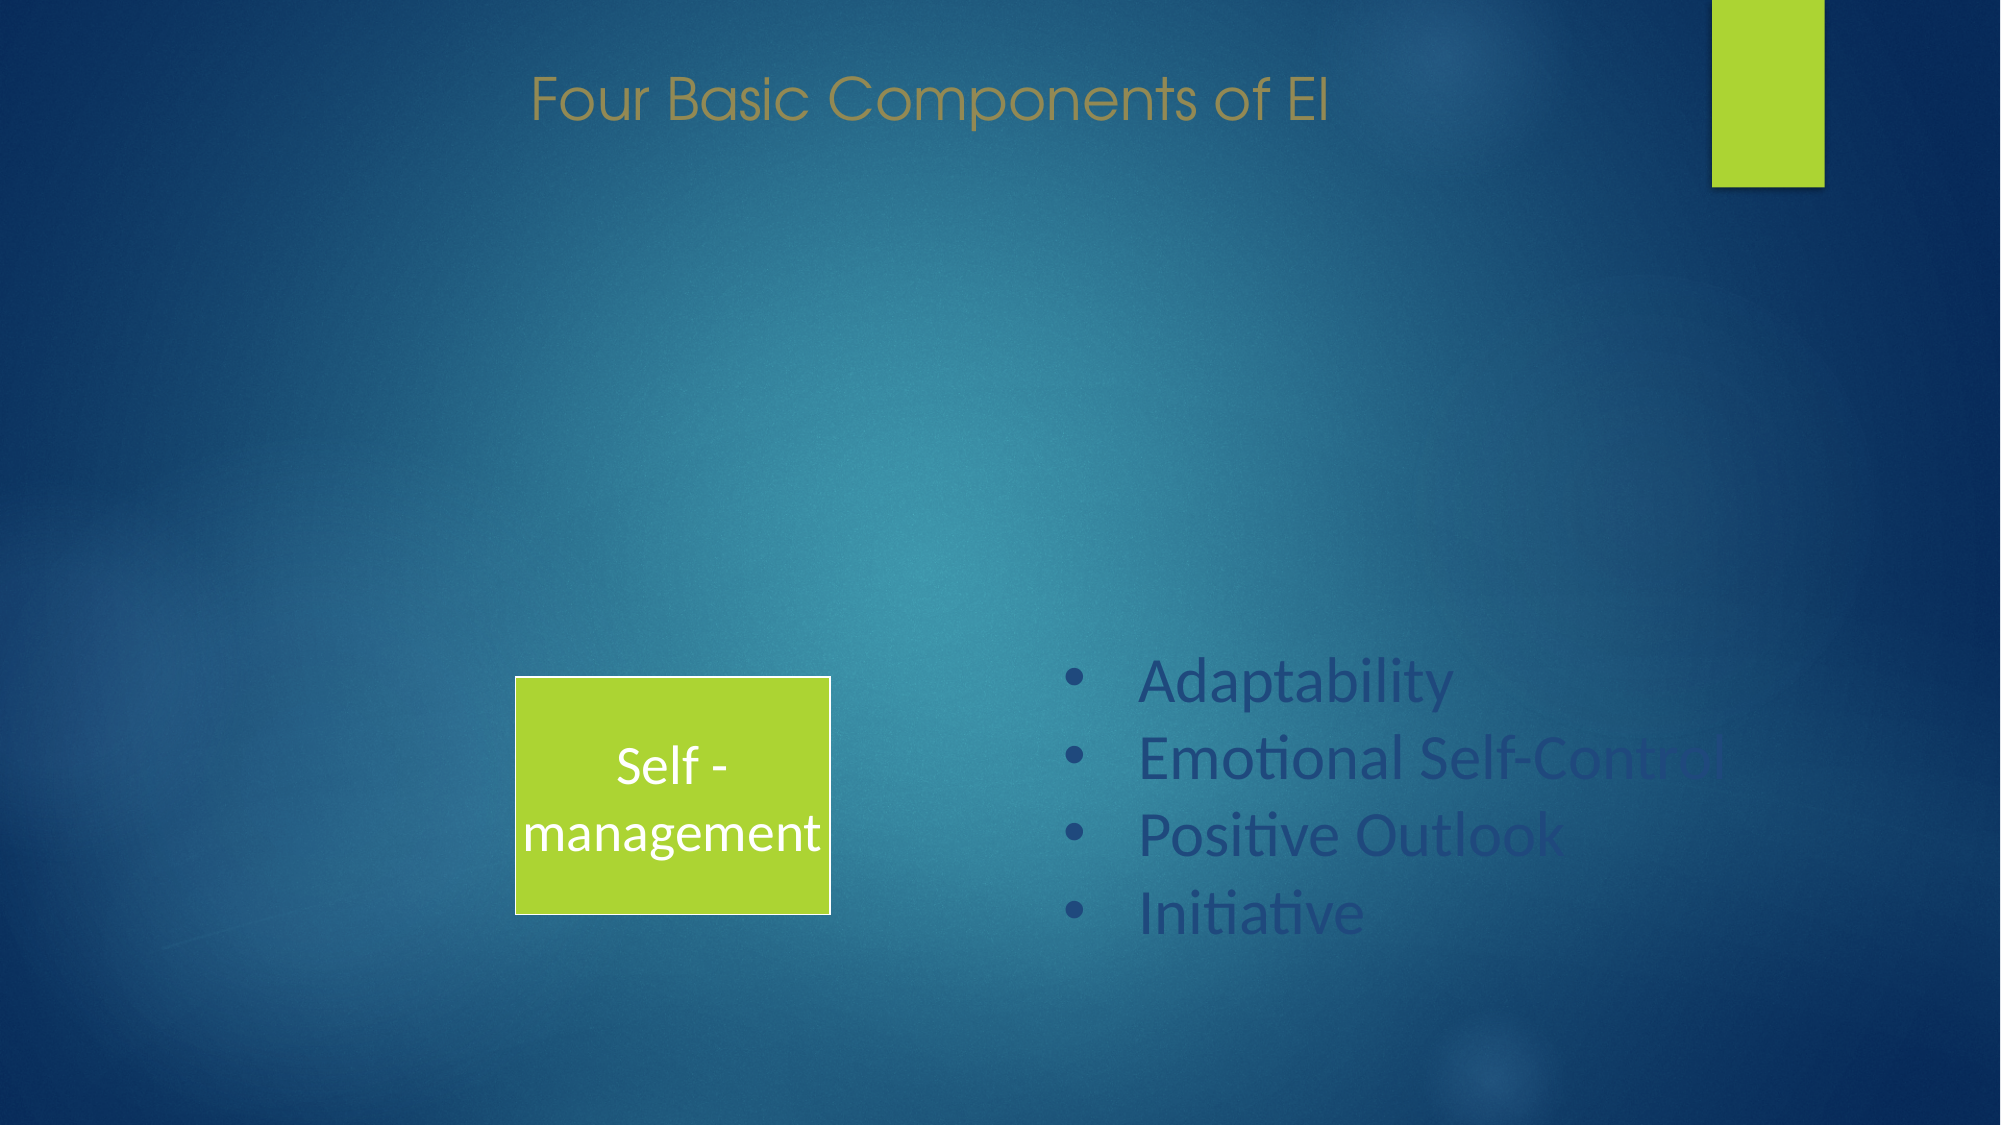

# Four Basic Components of EI
Adaptability
Emotional Self-Control
Positive Outlook
Initiative
Self -
management